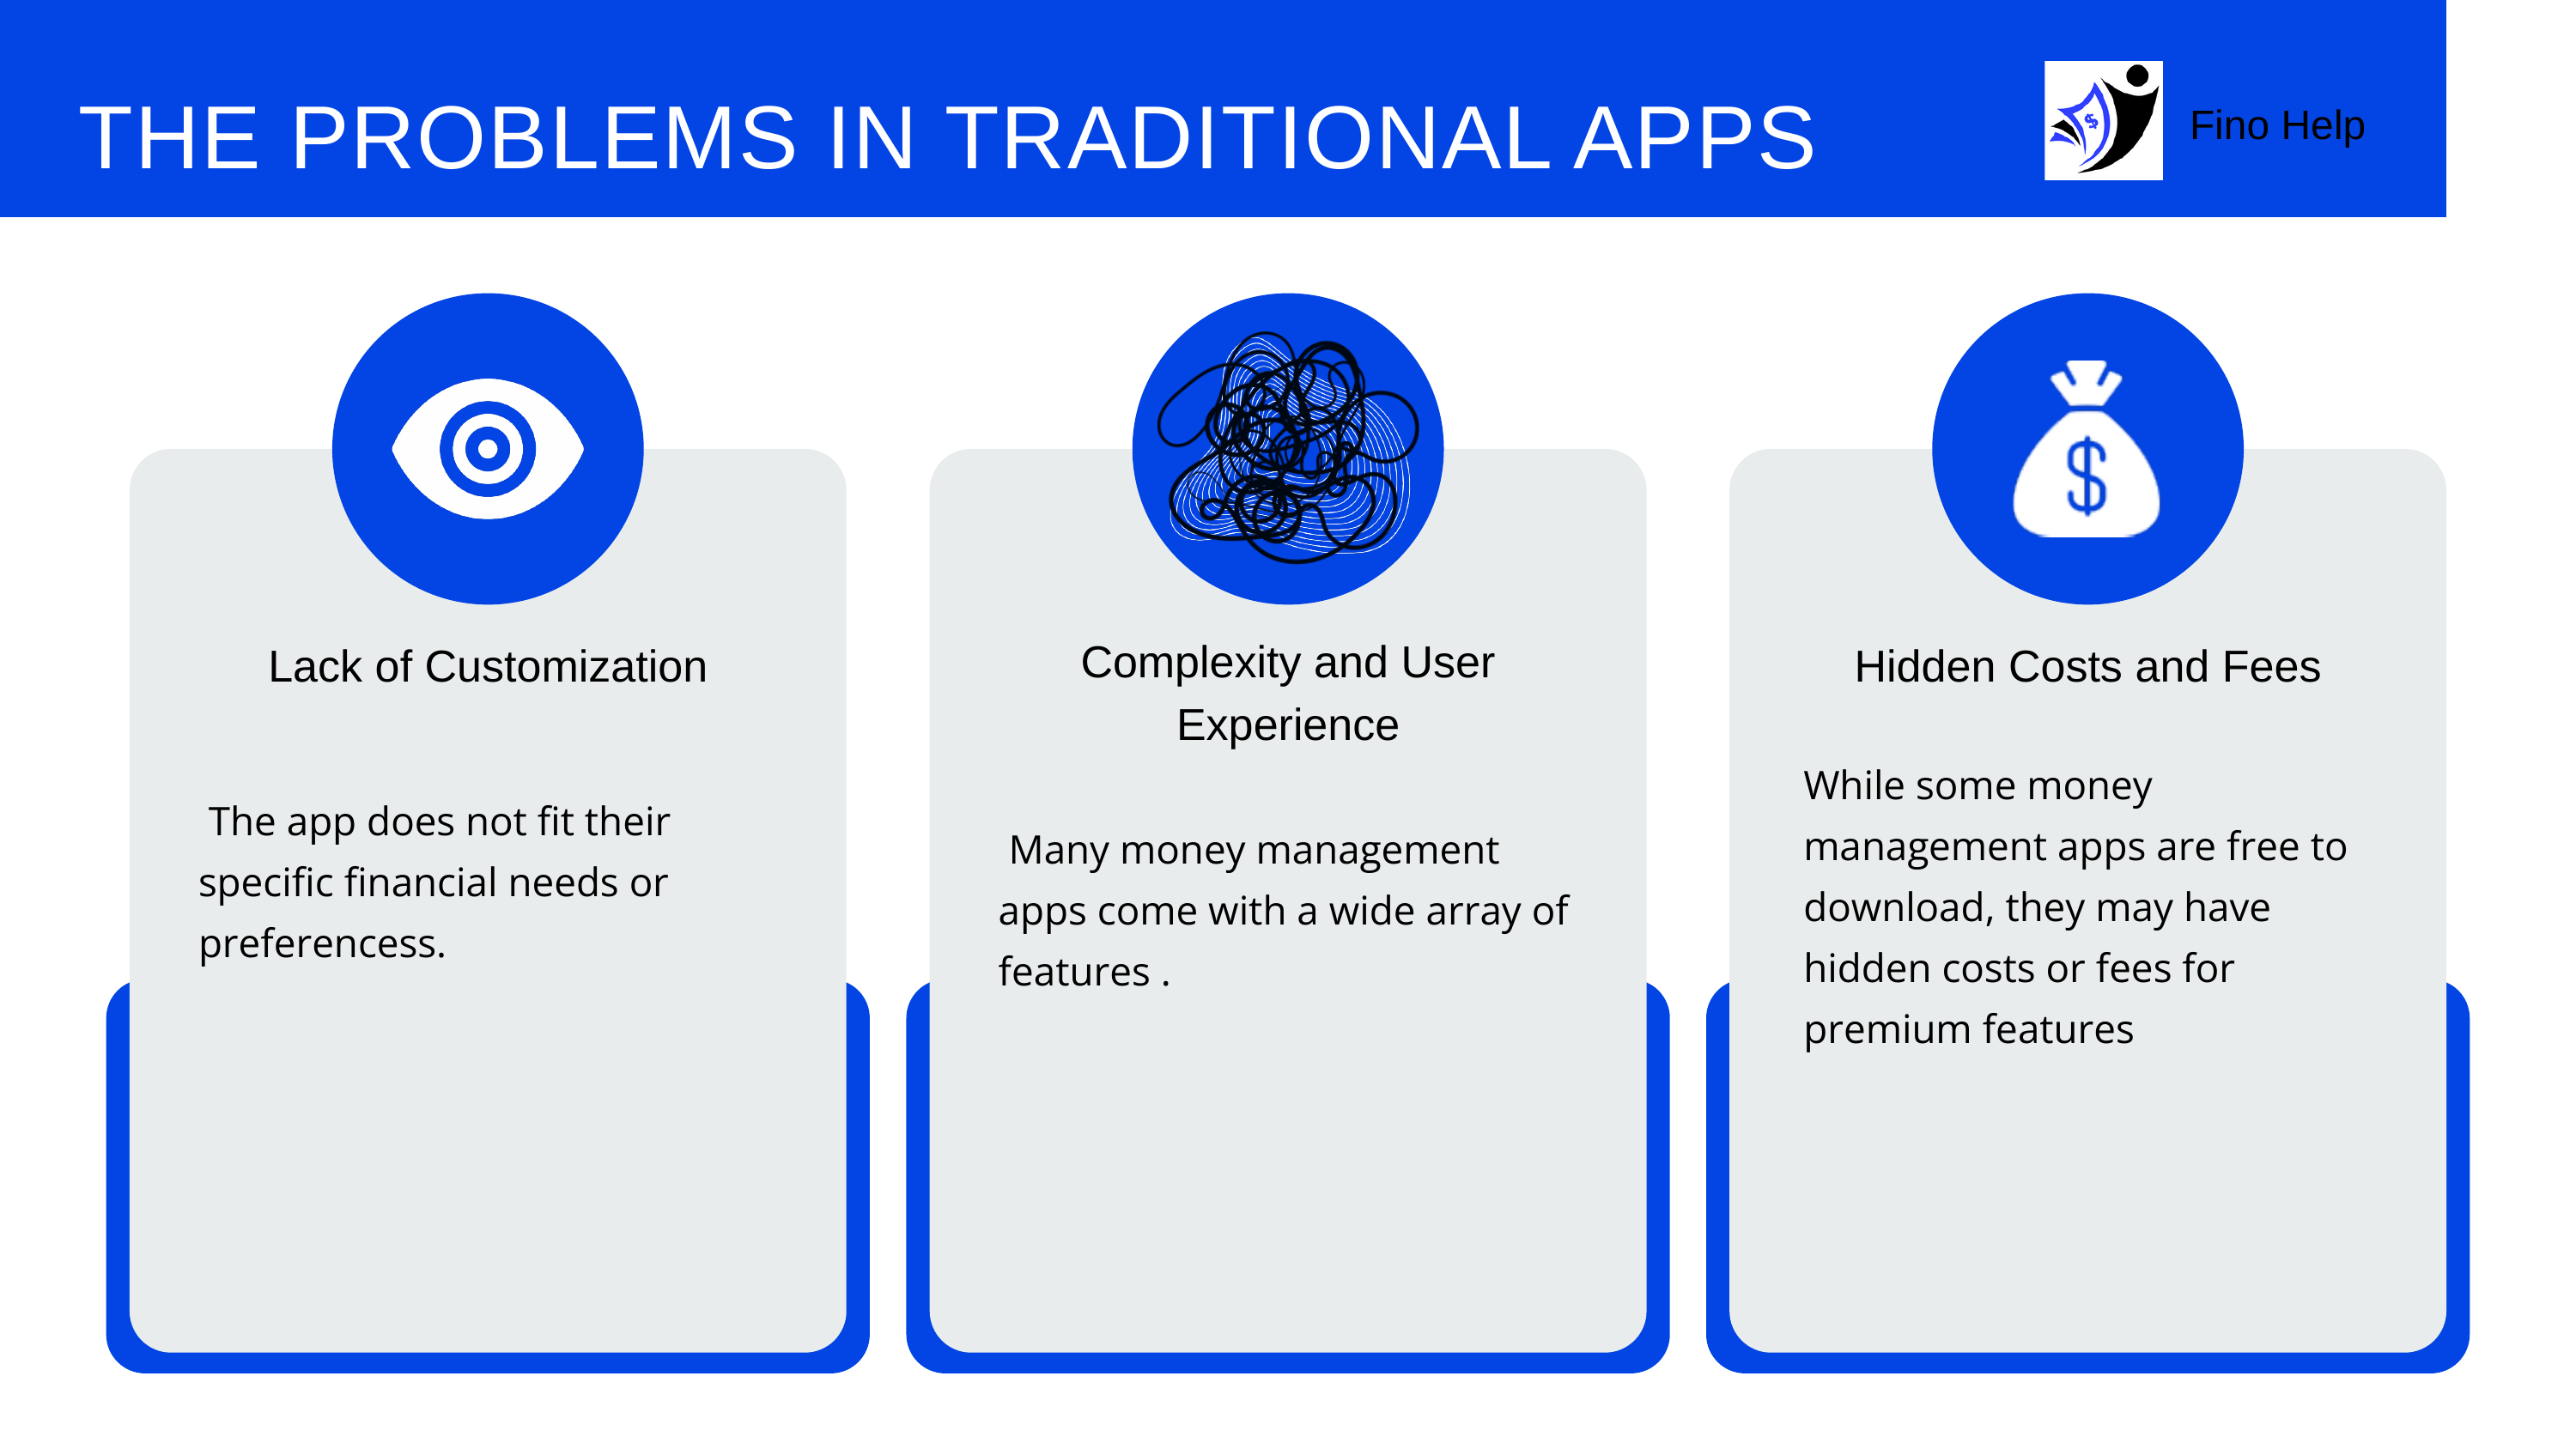

THE PROBLEMS IN TRADITIONAL APPS

Fino Help

Complexity and User Experience
Lack of Customization
Hidden Costs and Fees
While some money management apps are free to download, they may have hidden costs or fees for premium features
 The app does not fit their specific financial needs or preferencess.
 Many money management apps come with a wide array of features .